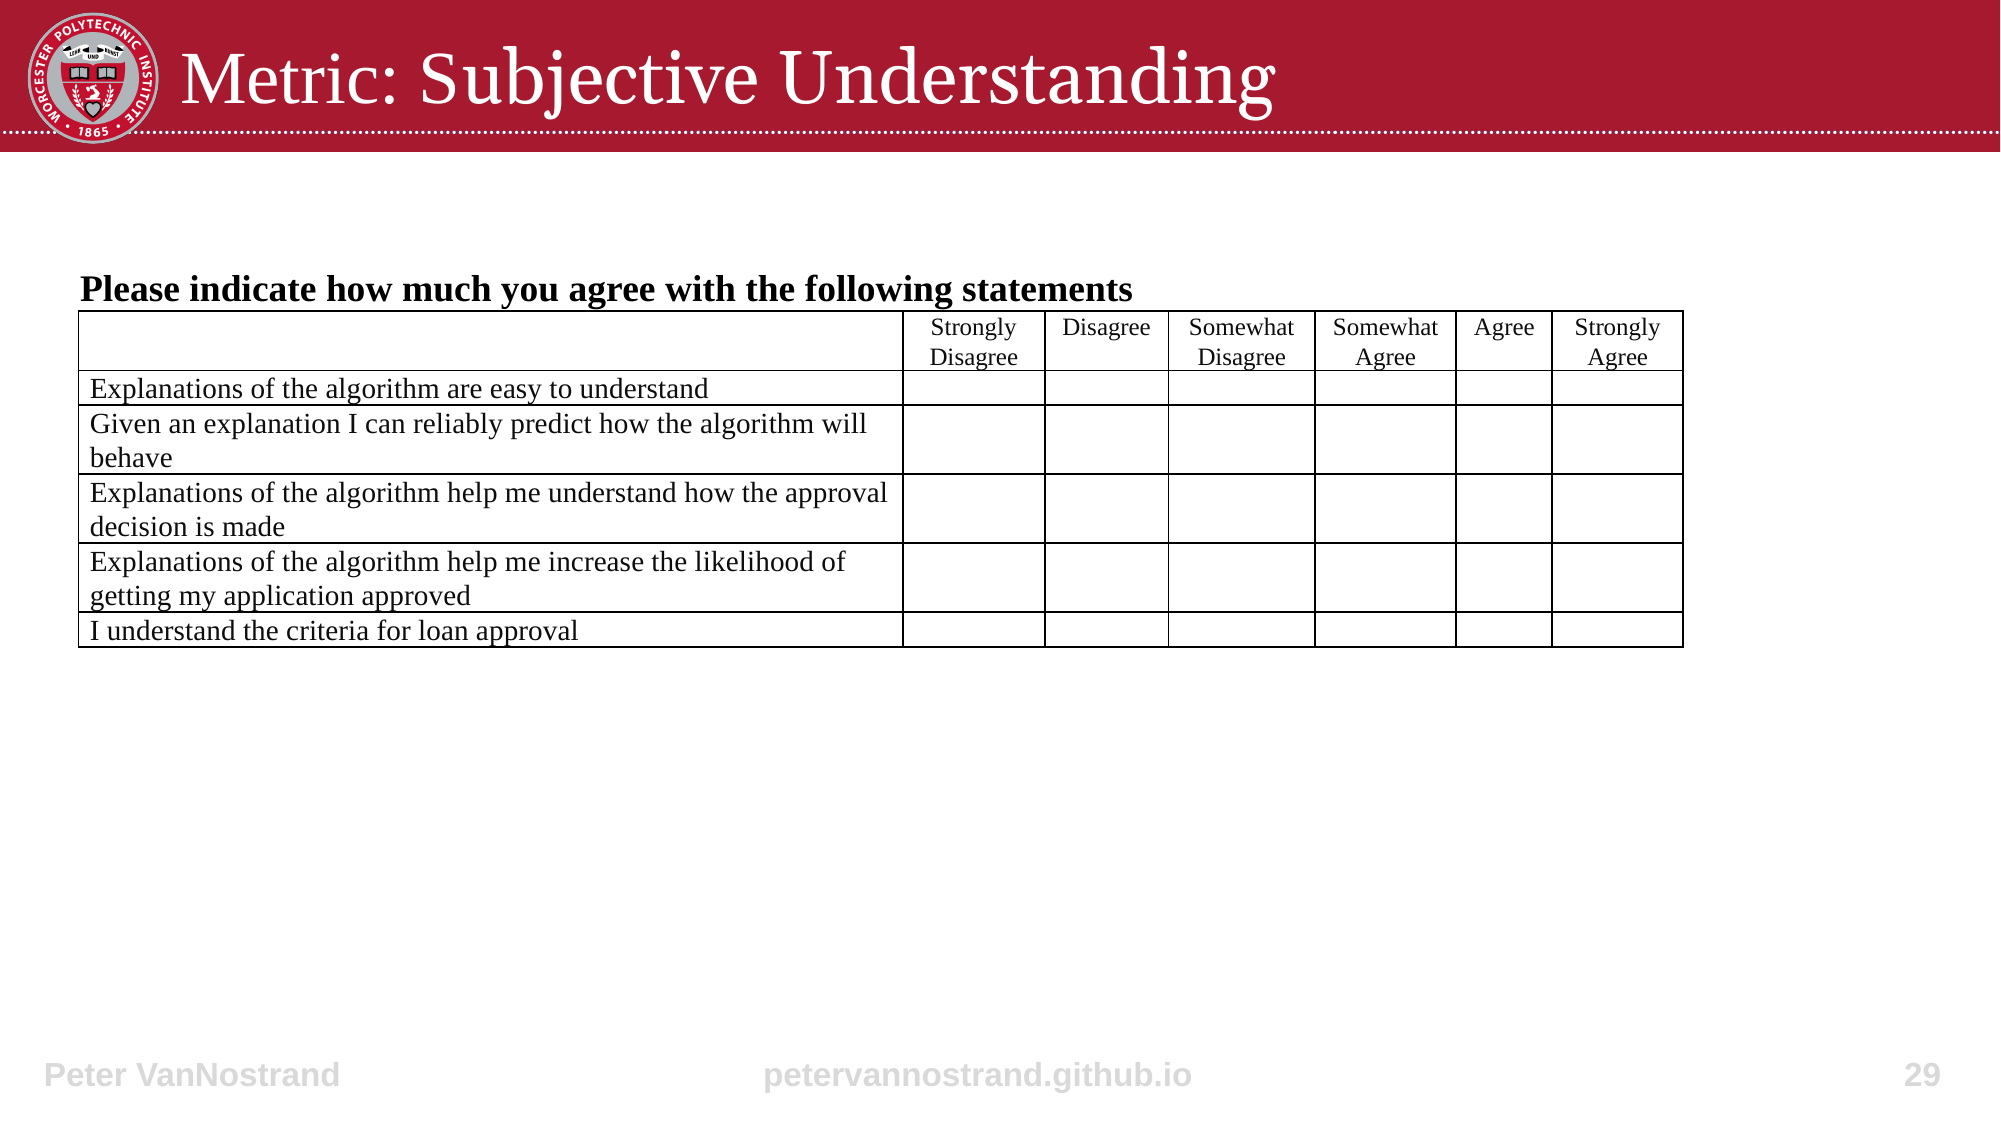

# Metric: Subjective Understanding
Please indicate how much you agree with the following statements
|  | Strongly Disagree | Disagree | Somewhat Disagree | Somewhat Agree | Agree | Strongly Agree |
| --- | --- | --- | --- | --- | --- | --- |
| Explanations of the algorithm are easy to understand |  |  |  |  |  |  |
| Given an explanation I can reliably predict how the algorithm will behave |  |  |  |  |  |  |
| Explanations of the algorithm help me understand how the approval decision is made |  |  |  |  |  |  |
| Explanations of the algorithm help me increase the likelihood of getting my application approved |  |  |  |  |  |  |
| I understand the criteria for loan approval |  |  |  |  |  |  |
29